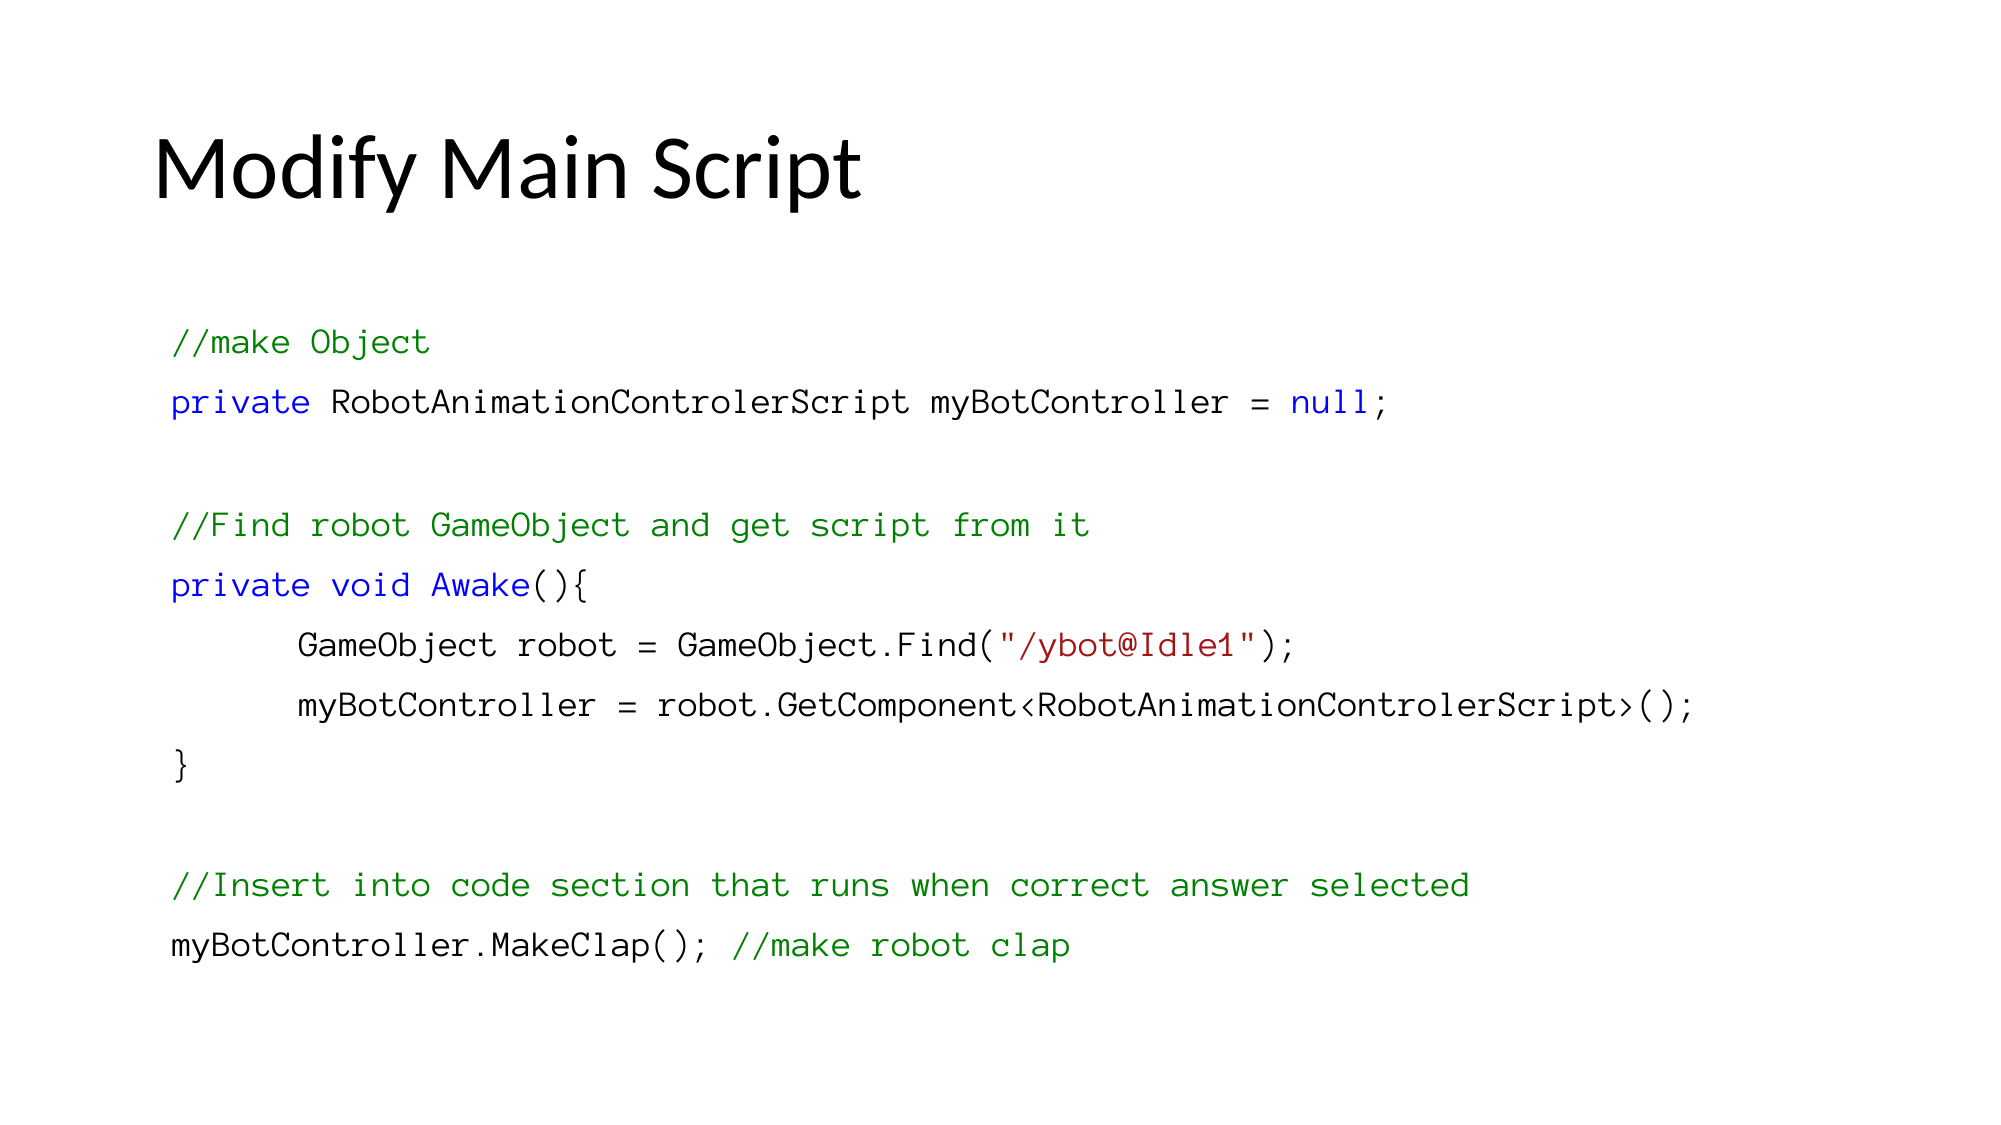

# Modify Main Script
 //make Object
 private RobotAnimationControlerScript myBotController = null;

 //Find robot GameObject and get script from it
 private void Awake(){
	GameObject robot = GameObject.Find("/ybot@Idle1");
 	myBotController = robot.GetComponent<RobotAnimationControlerScript>();
 }

 //Insert into code section that runs when correct answer selected
 myBotController.MakeClap(); //make robot clap